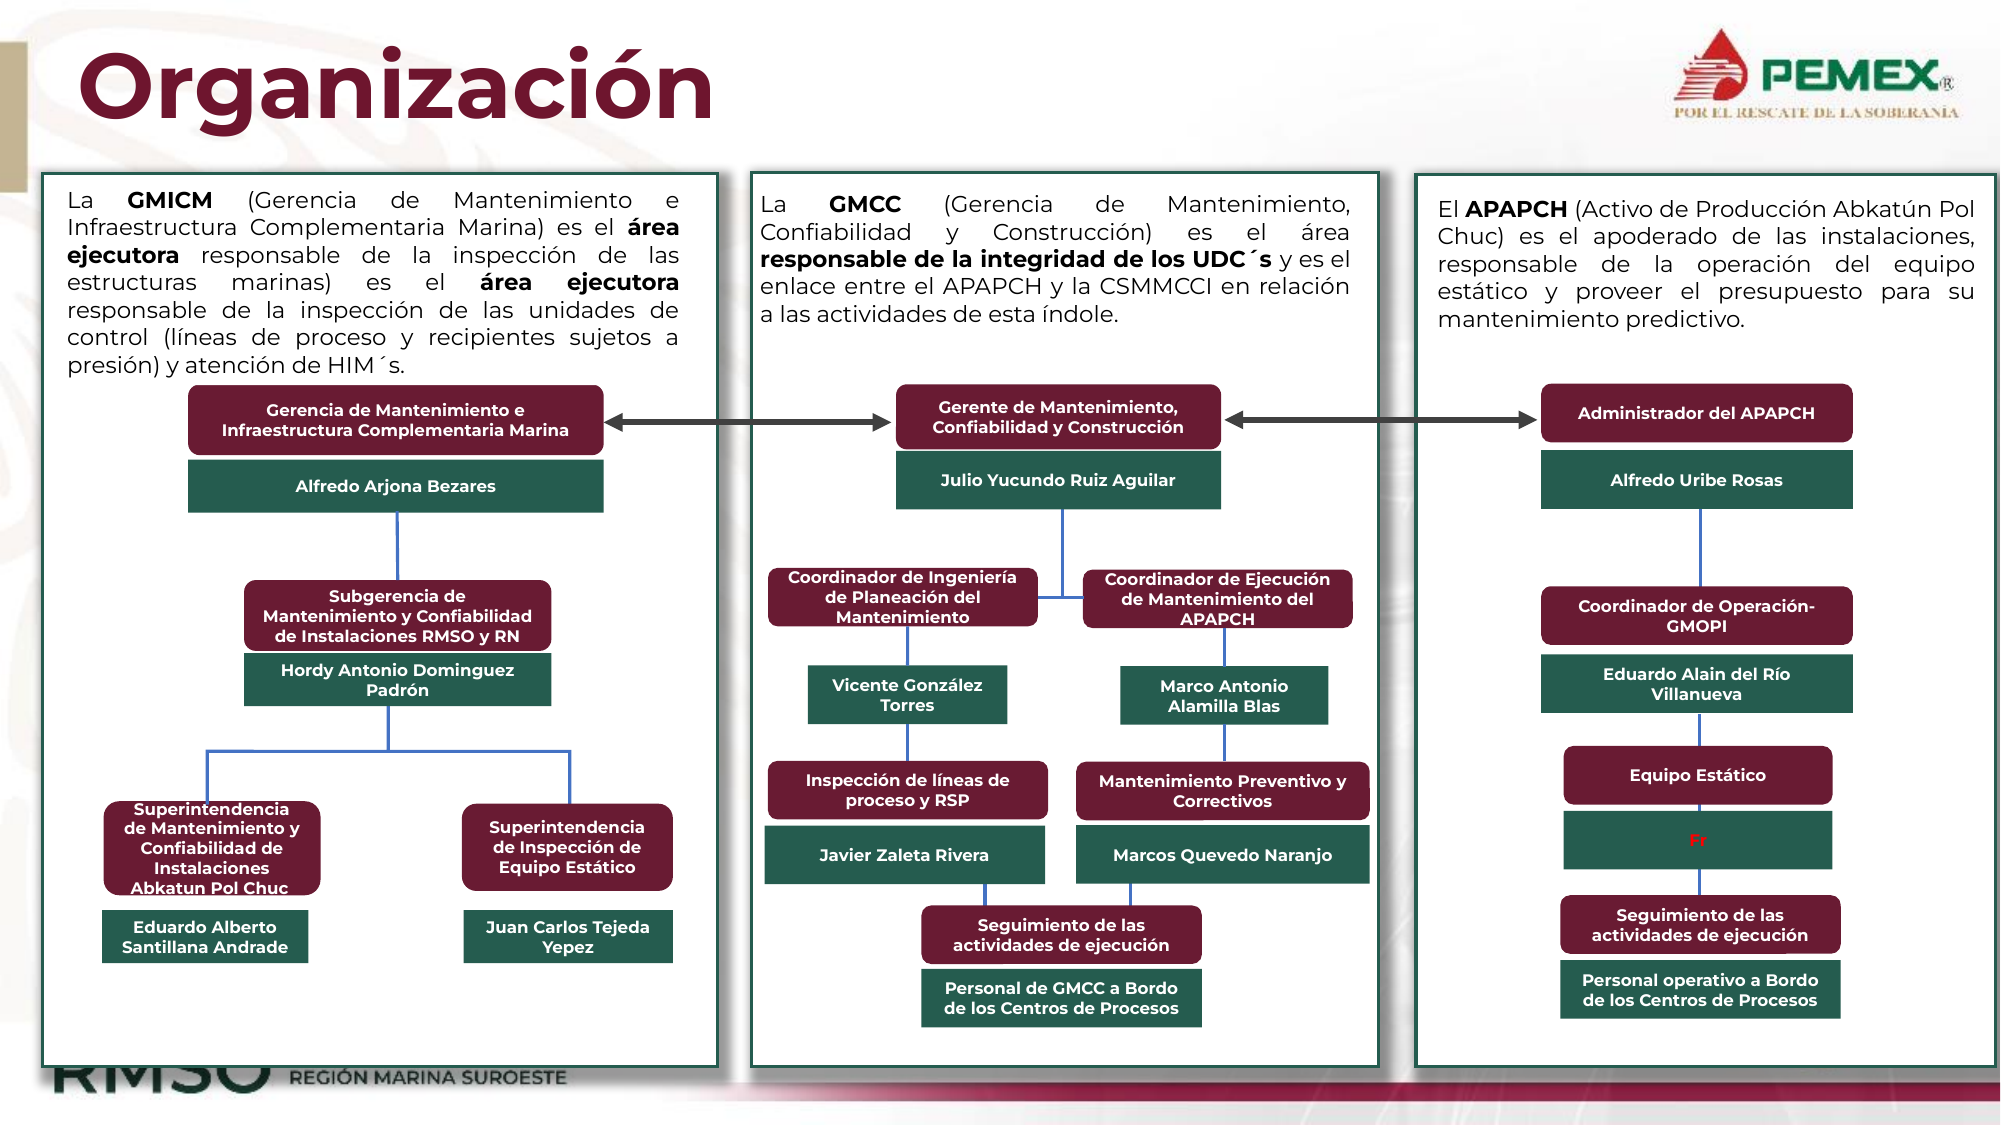

# Organización

La GMCC (Gerencia de Mantenimiento, Confiabilidad y Construcción) es el área responsable de la integridad de los UDC´s y es el enlace entre el APAPCH y la CSMMCCI en relación a las actividades de esta índole.
Gerente de Mantenimiento, Confiabilidad y Construcción
Julio Yucundo Ruiz Aguilar
Coordinador de Ingeniería de Planeación del Mantenimiento
Vicente González Torres
Inspección de líneas de proceso y RSP
Mantenimiento Preventivo y Correctivos
Marcos Quevedo Naranjo
Javier Zaleta Rivera
Seguimiento de las actividades de ejecución
Personal de GMCC a Bordo de los Centros de Procesos

La GMICM (Gerencia de Mantenimiento e Infraestructura Complementaria Marina) es el área ejecutora responsable de la inspección de las estructuras marinas) es el área ejecutora responsable de la inspección de las unidades de control (líneas de proceso y recipientes sujetos a presión) y atención de HIM´s.
Gerencia de Mantenimiento e Infraestructura Complementaria Marina
Alfredo Arjona Bezares

Subgerencia de Mantenimiento y Confiabilidad de Instalaciones RMSO y RN
Hordy Antonio Dominguez Padrón
Superintendencia de Mantenimiento y Confiabilidad de Instalaciones Abkatun Pol Chuc
Superintendencia de Inspección de Equipo Estático
Eduardo Alberto Santillana Andrade
Juan Carlos Tejeda Yepez

El APAPCH (Activo de Producción Abkatún Pol Chuc) es el apoderado de las instalaciones, responsable de la operación del equipo estático y proveer el presupuesto para su mantenimiento predictivo.
Administrador del APAPCH
Alfredo Uribe Rosas
Coordinador de Operación-GMOPI
Eduardo Alain del Río Villanueva
Equipo Estático
Fr
Seguimiento de las actividades de ejecución
Personal operativo a Bordo de los Centros de Procesos
Coordinador de Ejecución de Mantenimiento del APAPCH

Marco Antonio Alamilla Blas